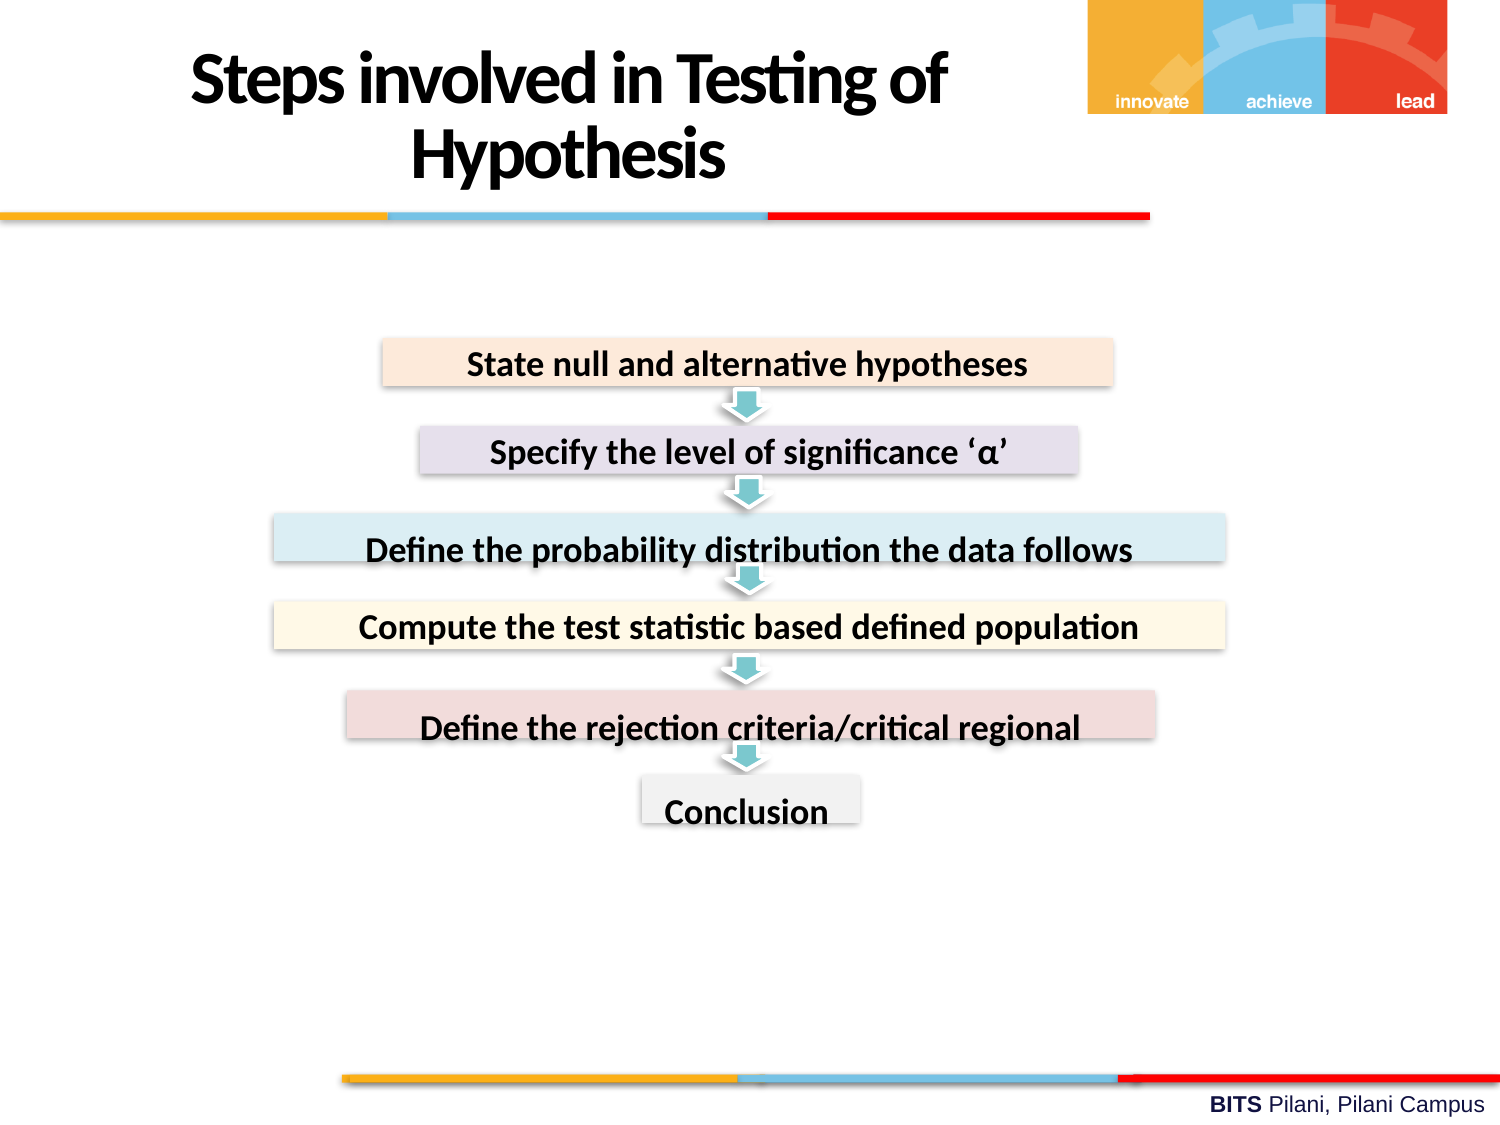

Steps involved in Testing of Hypothesis
State null and alternative hypotheses

Specify the level of significance ‘α’

Define the probability distribution the data follows

Compute the test statistic based defined population

Define the rejection criteria/critical regional

Conclusion